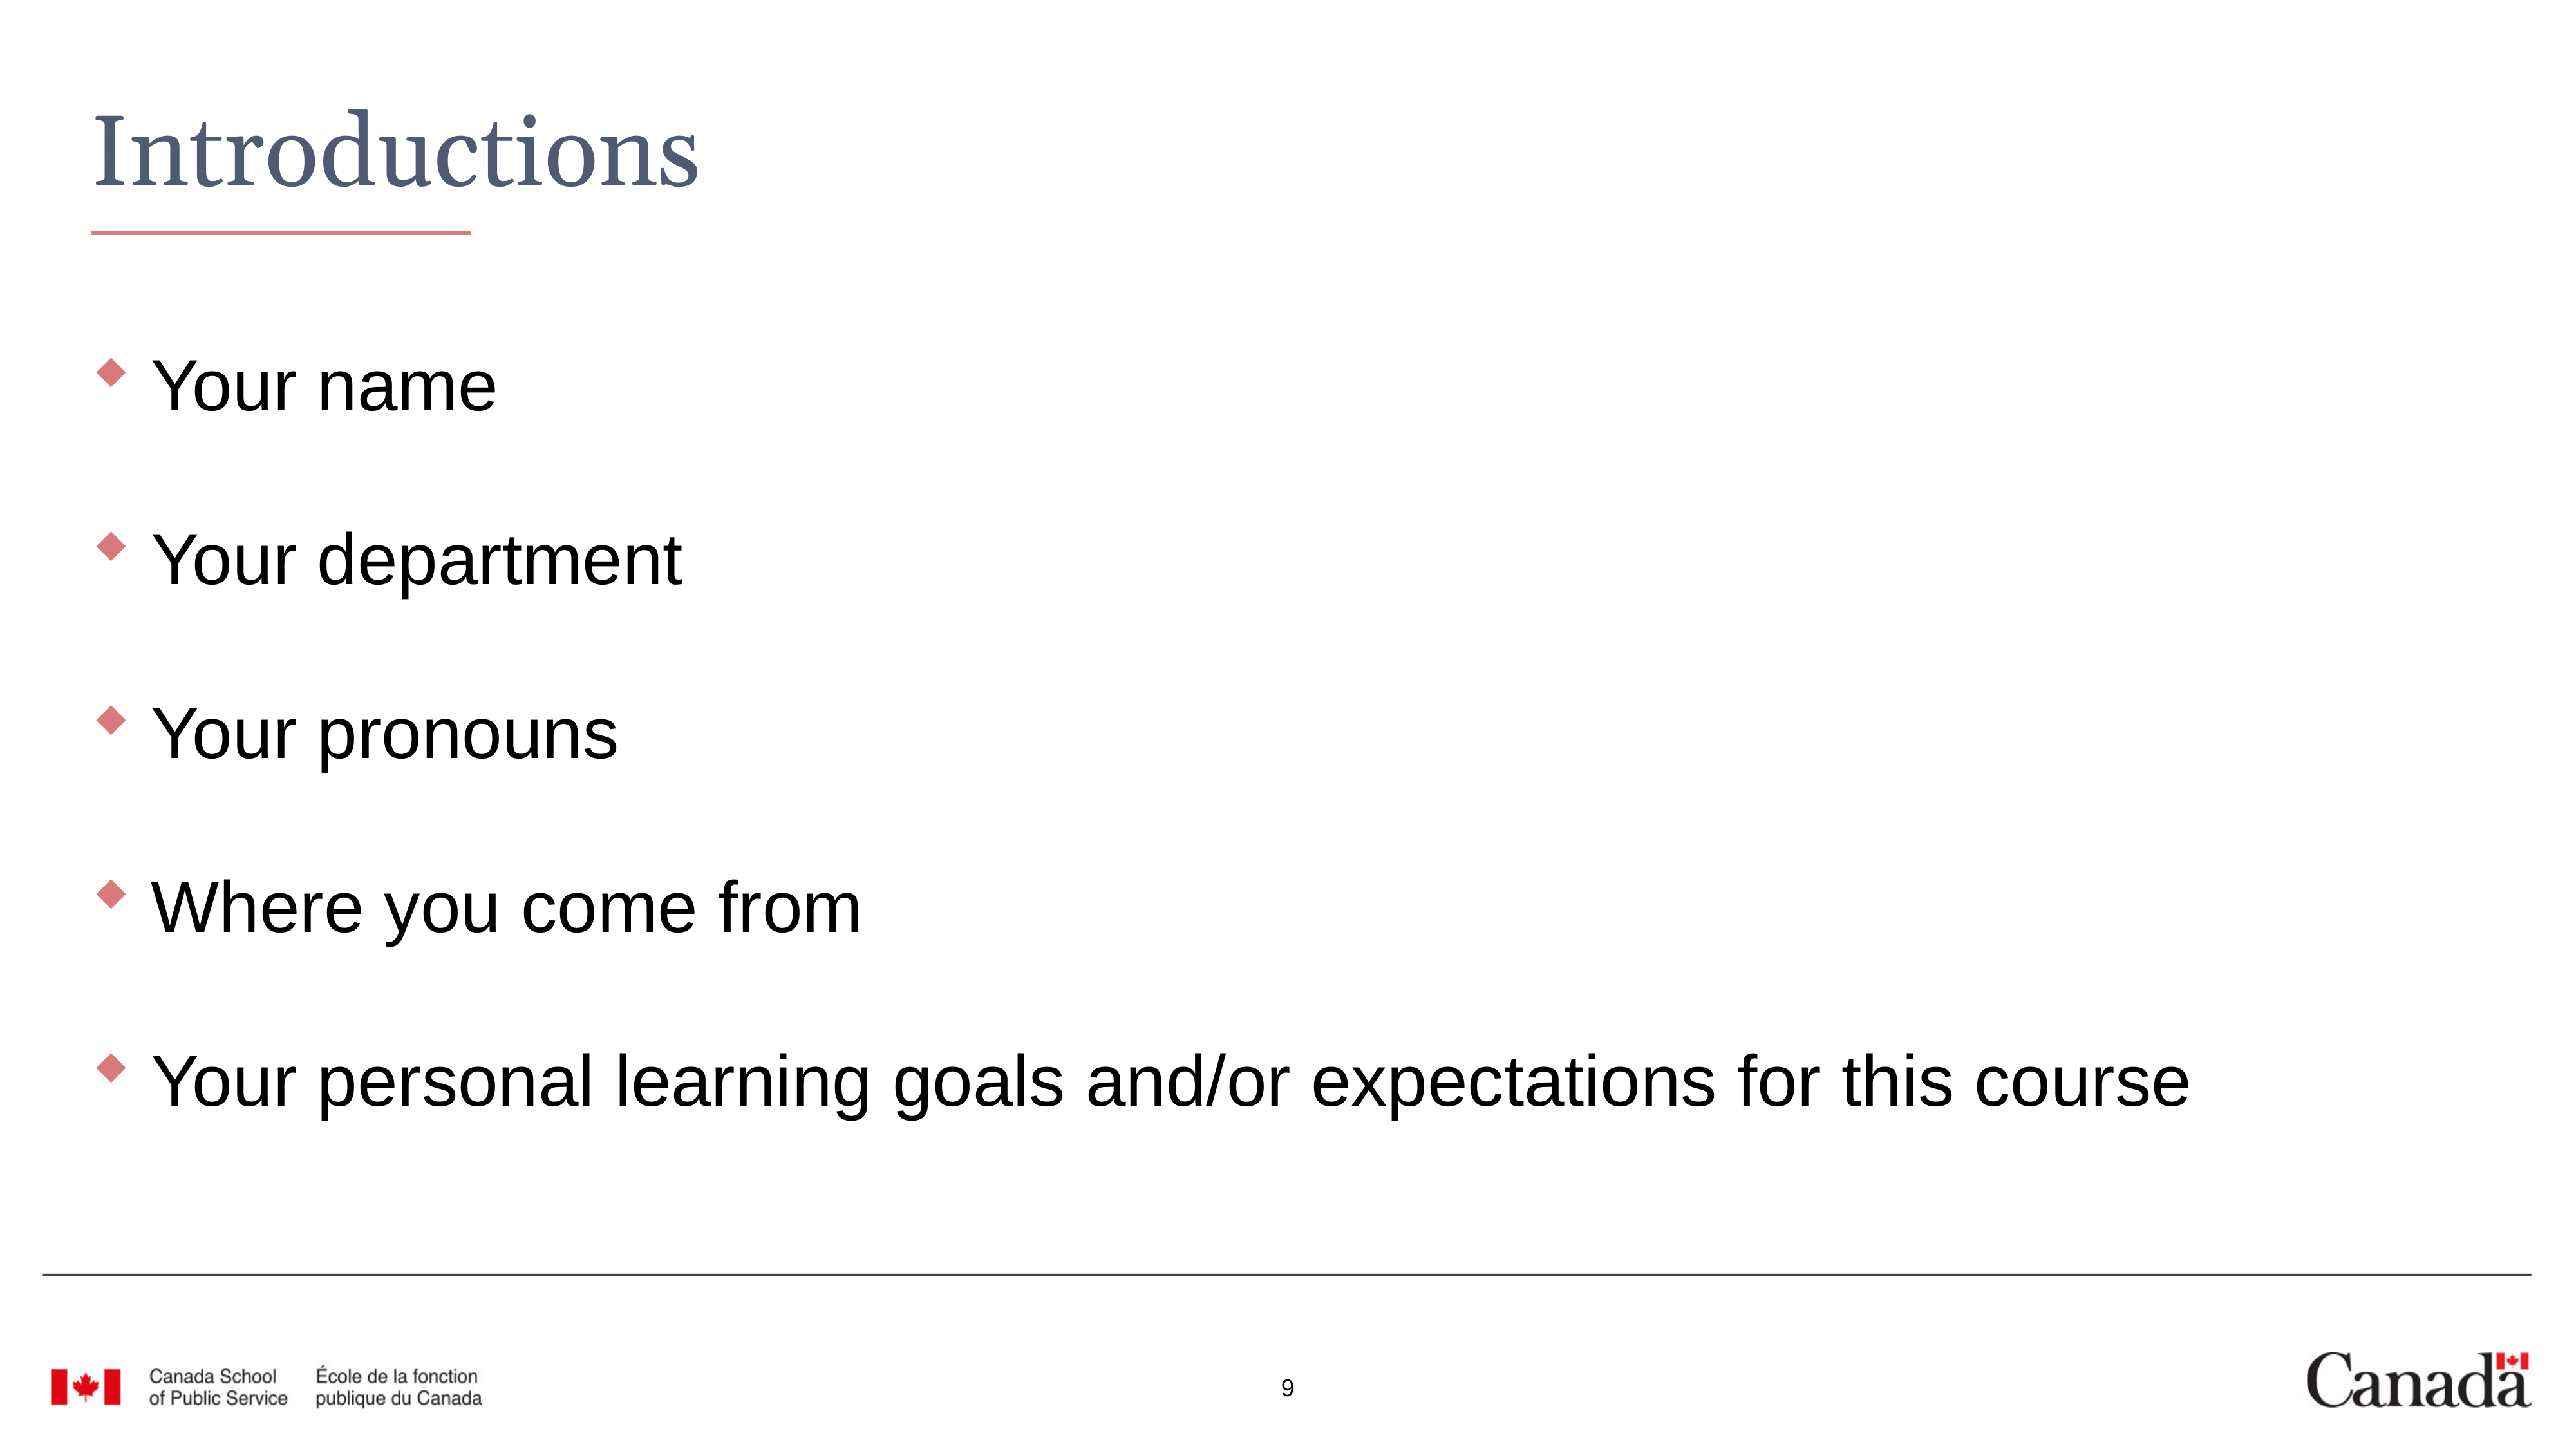

# Introductions

Your name

Your department

Your pronouns

Where you come from

Your personal learning goals and/or expectations for this course

9